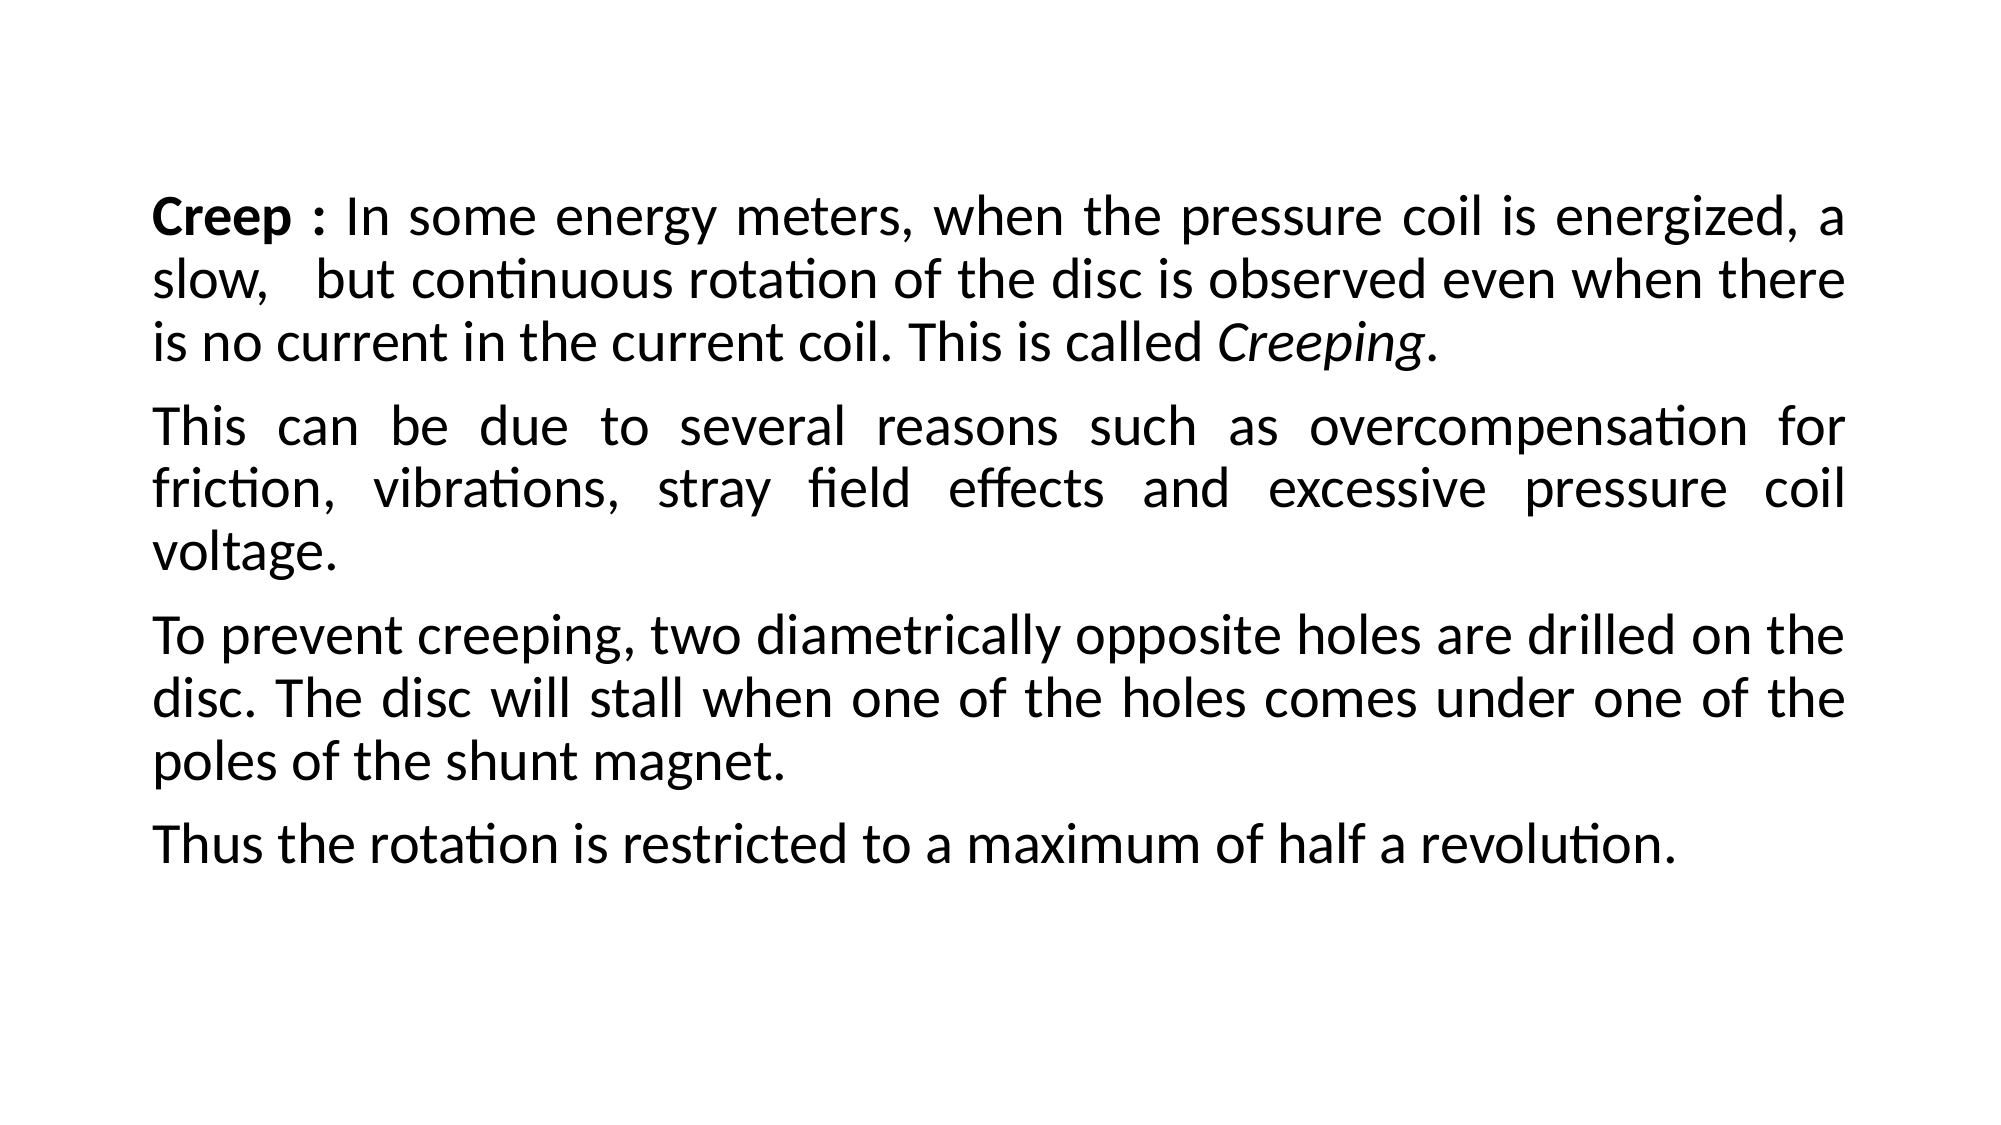

Creep : In some energy meters, when the pressure coil is energized, a slow,   but continuous rotation of the disc is observed even when there is no current in the current coil. This is called Creeping.
This can be due to several reasons such as overcompensation for friction, vibrations, stray field effects and excessive pressure coil voltage.
To prevent creeping, two diametrically opposite holes are drilled on the disc. The disc will stall when one of the holes comes under one of the poles of the shunt magnet.
Thus the rotation is restricted to a maximum of half a revolution.